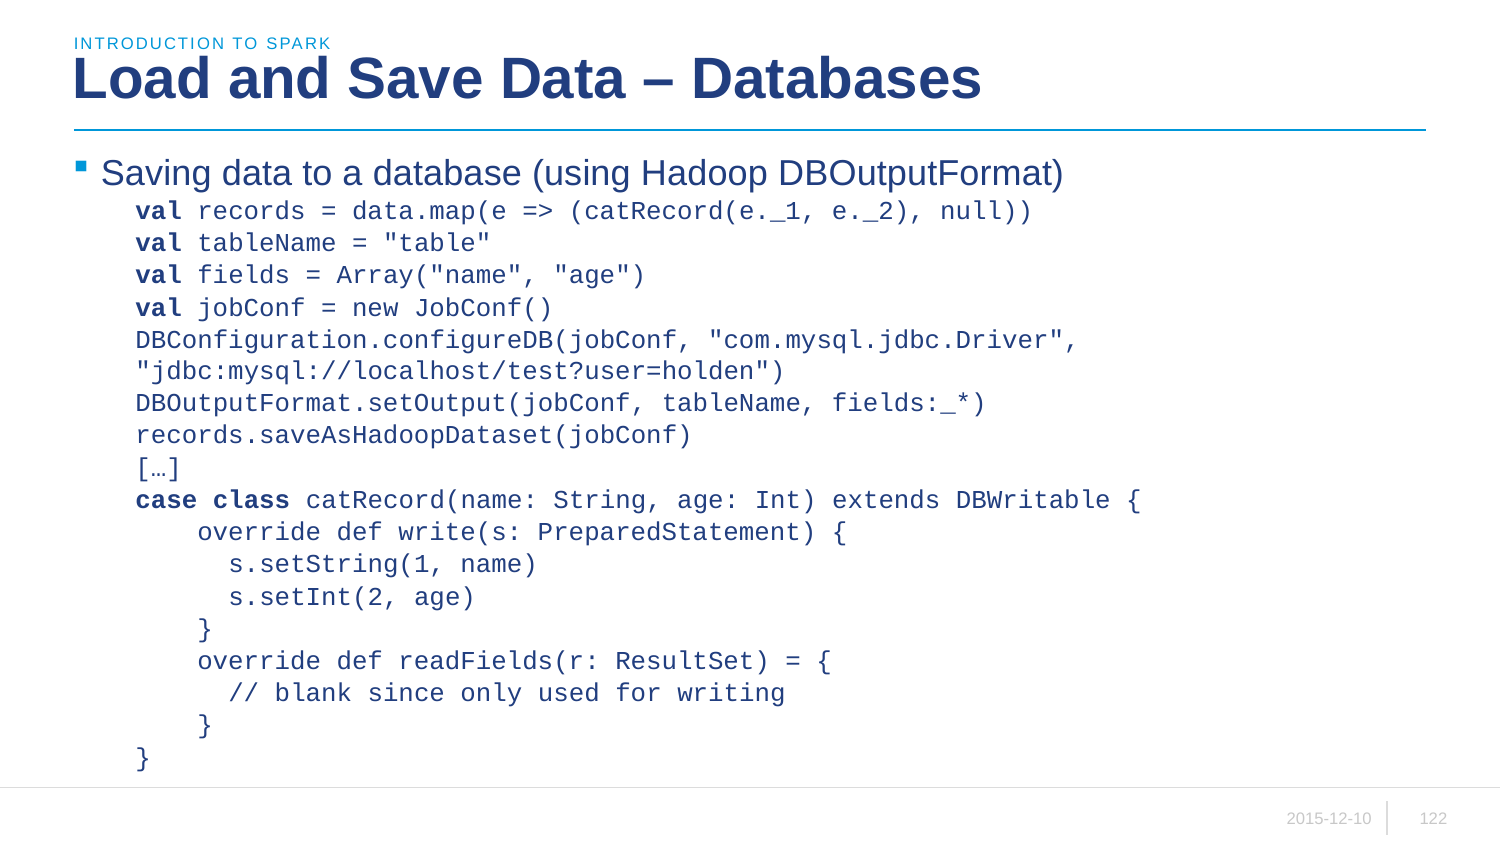

introduction to sparK
# Load and Save Data – Databases
Saving data to a database (using Hadoop DBOutputFormat)
val records = data.map(e => (catRecord(e._1, e._2), null))
val tableName = "table"
val fields = Array("name", "age")
val jobConf = new JobConf()
DBConfiguration.configureDB(jobConf, "com.mysql.jdbc.Driver", 				"jdbc:mysql://localhost/test?user=holden")
DBOutputFormat.setOutput(jobConf, tableName, fields:_*)
records.saveAsHadoopDataset(jobConf)
[…]
case class catRecord(name: String, age: Int) extends DBWritable {
    override def write(s: PreparedStatement) {
      s.setString(1, name)
      s.setInt(2, age)
    }
    override def readFields(r: ResultSet) = {
      // blank since only used for writing
    }
}